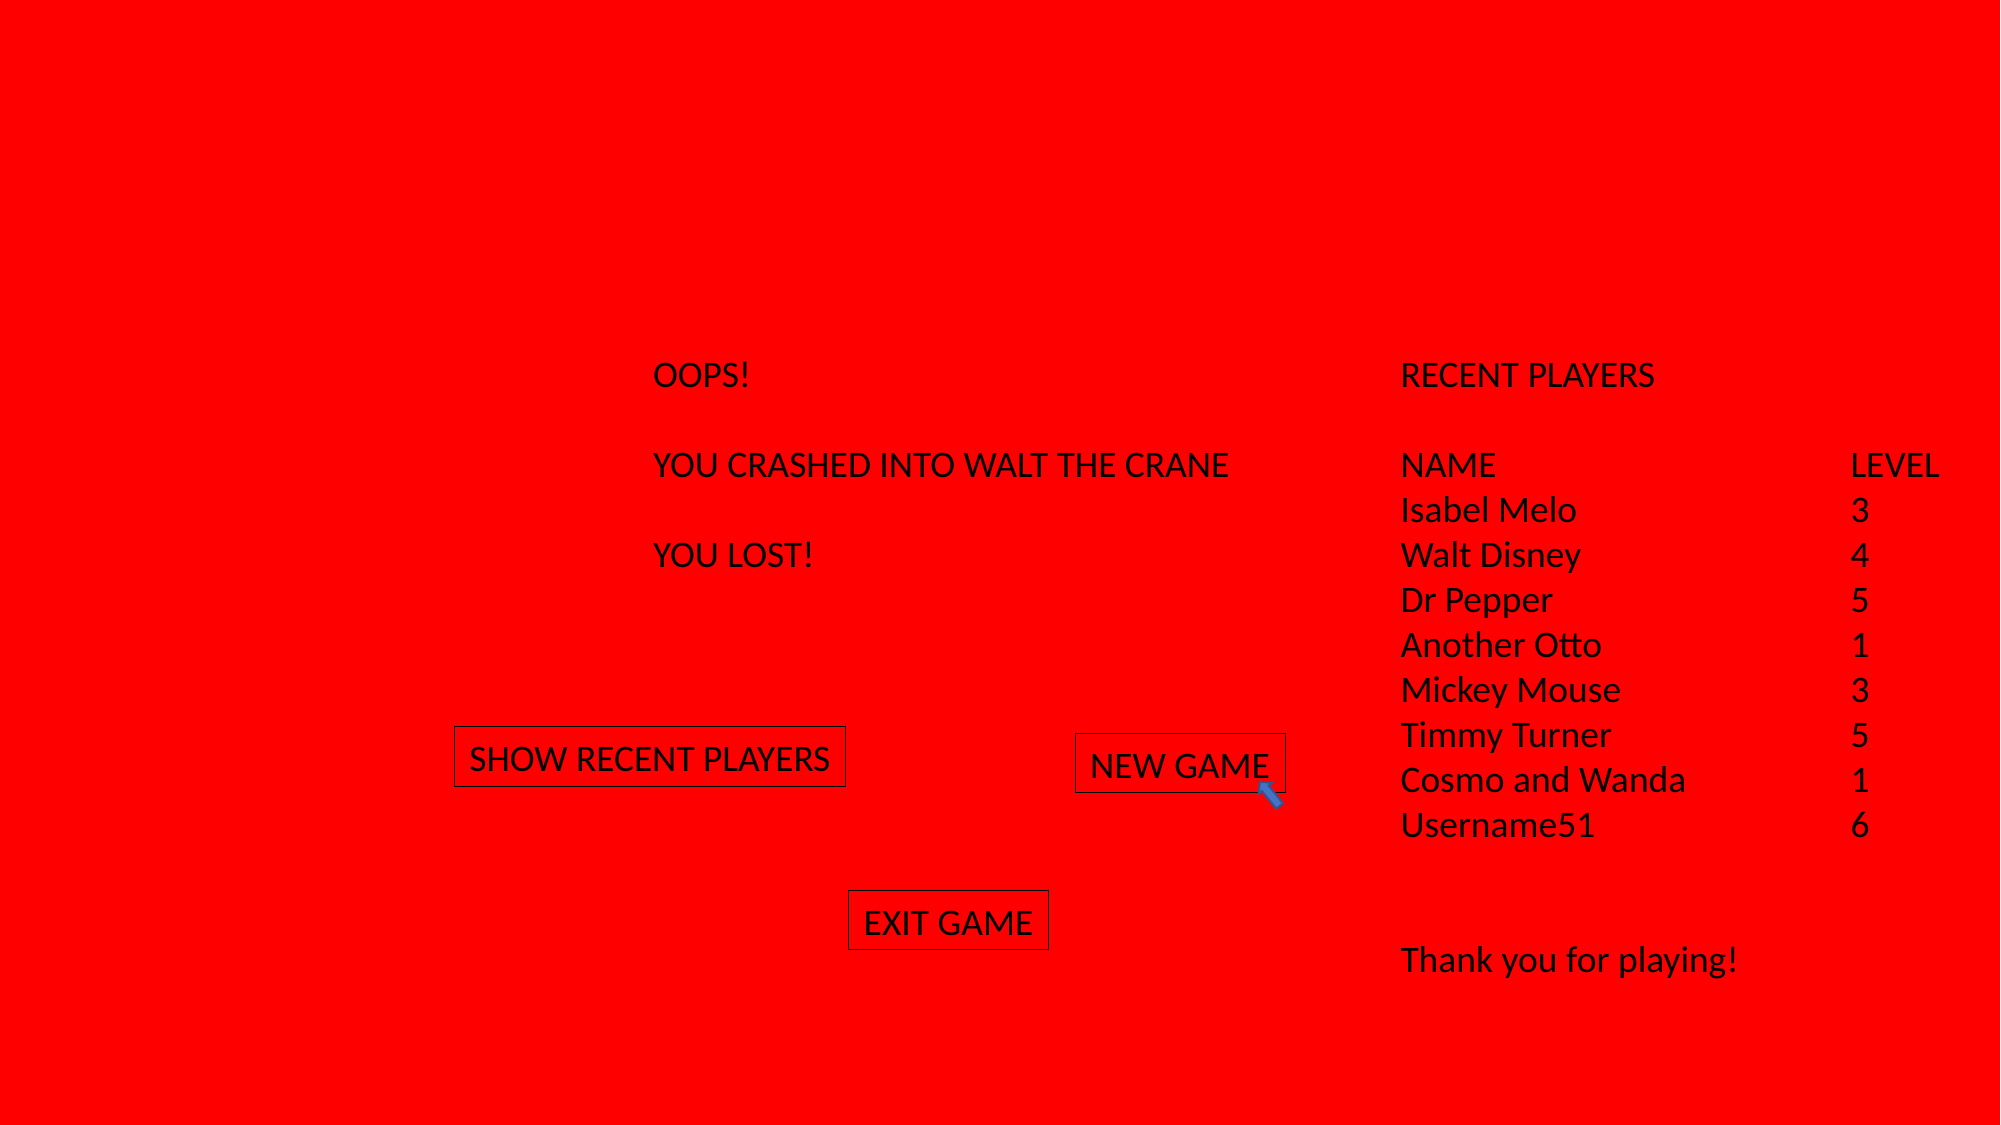

OOPS!

YOU CRASHED INTO WALT THE CRANE

YOU LOST!
RECENT PLAYERS

NAME			LEVEL
Isabel Melo		3
Walt Disney		4
Dr Pepper		5
Another Otto		1
Mickey Mouse		3
Timmy Turner		5
Cosmo and Wanda		1
Username51		6

Thank you for playing!

SHOW RECENT PLAYERS
NEW GAME

EXIT GAME